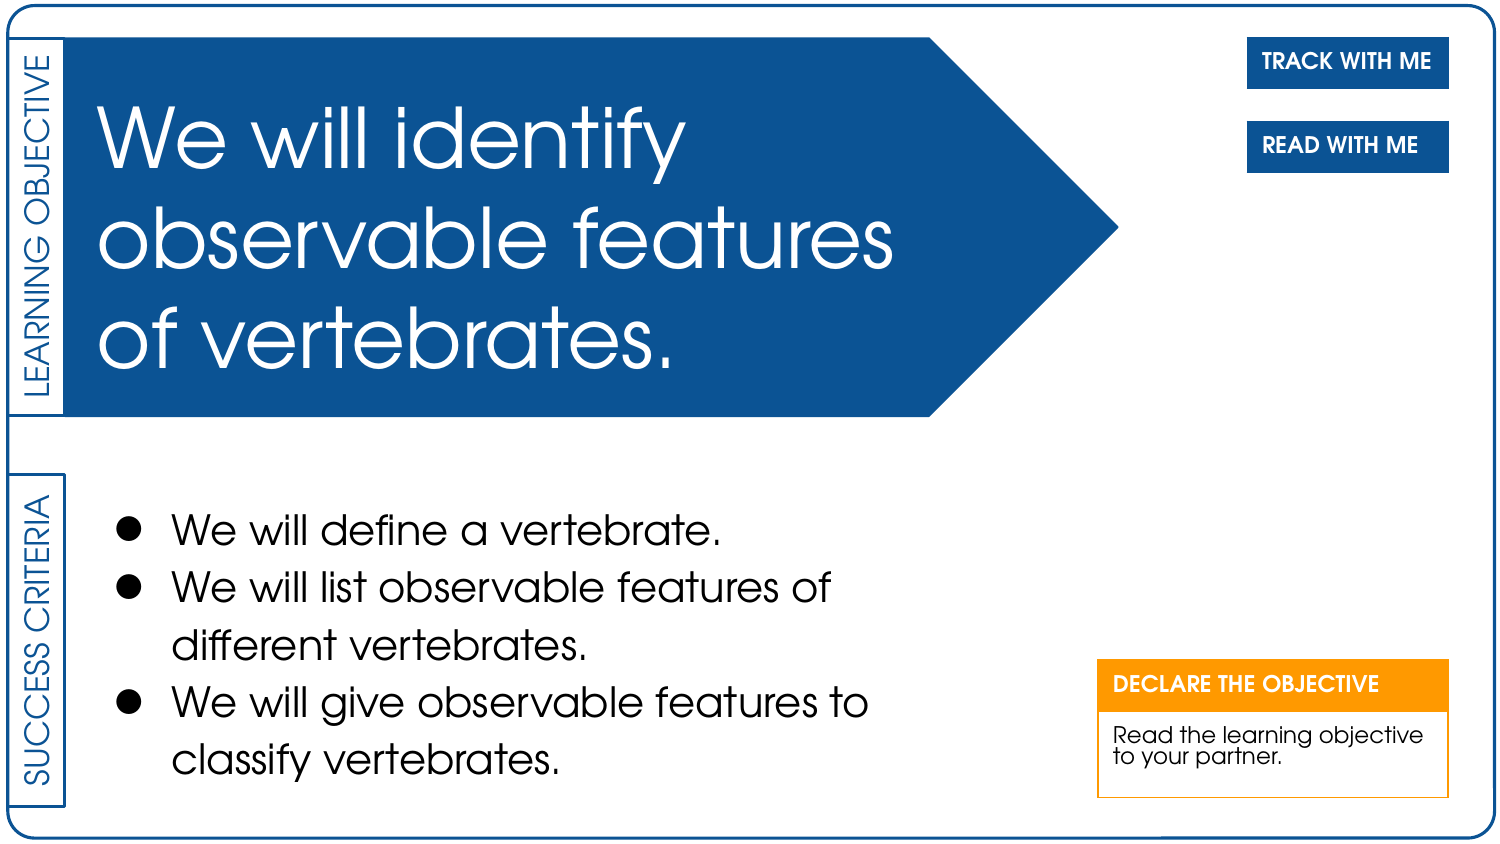

| TRACK WITH ME |
| --- |
# We will identify observable features of vertebrates.
| READ WITH ME |
| --- |
We will define a vertebrate.
We will list observable features of different vertebrates.
We will give observable features to classify vertebrates.
| DECLARE THE OBJECTIVE |
| --- |
| Read the learning objective to your partner. |